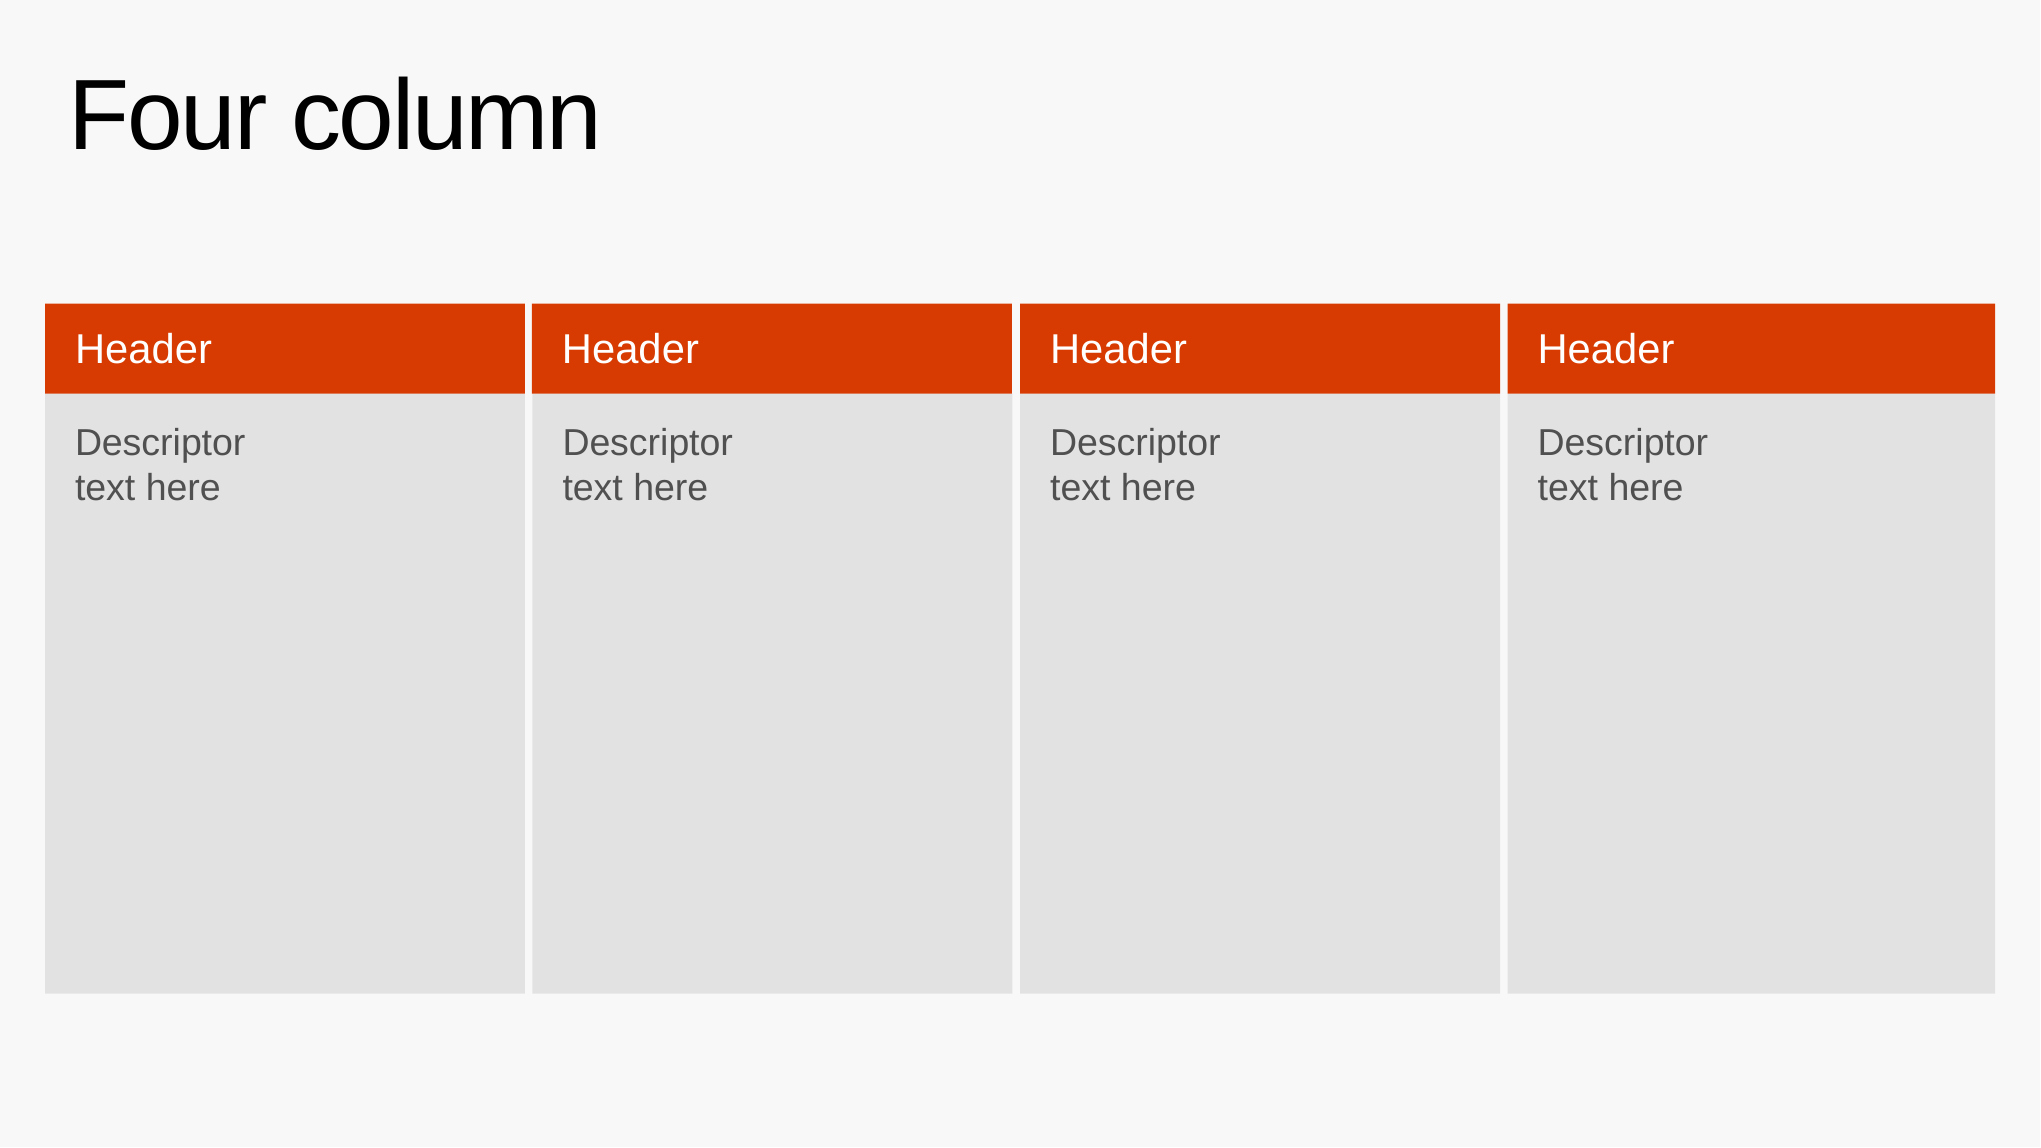

# Four column
Header
Header
Header
Header
Descriptor
text here
Descriptor
text here
Descriptor
text here
Descriptor
text here